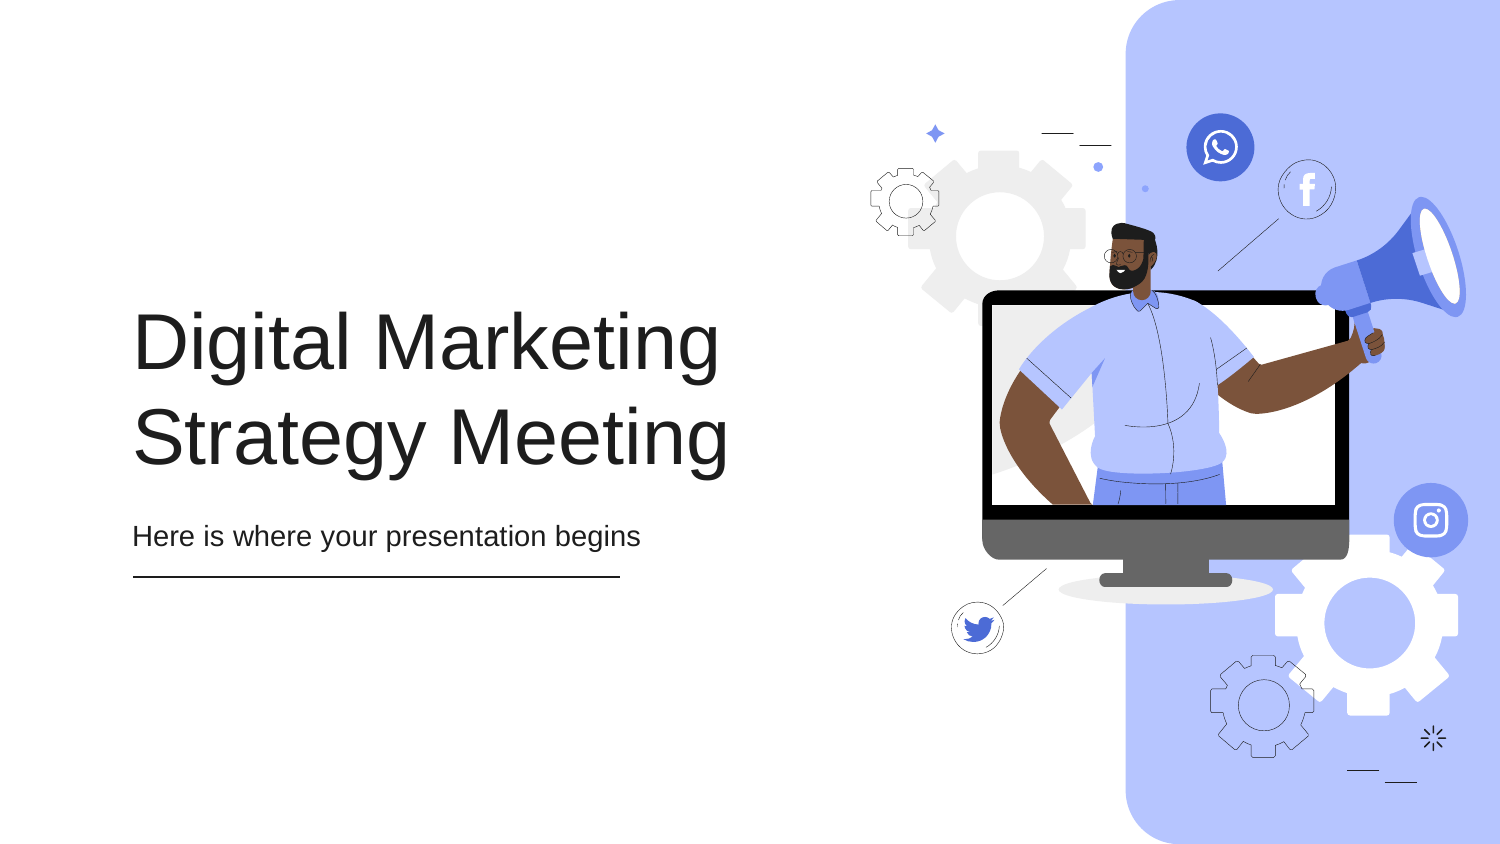

# Digital Marketing Strategy Meeting
Here is where your presentation begins